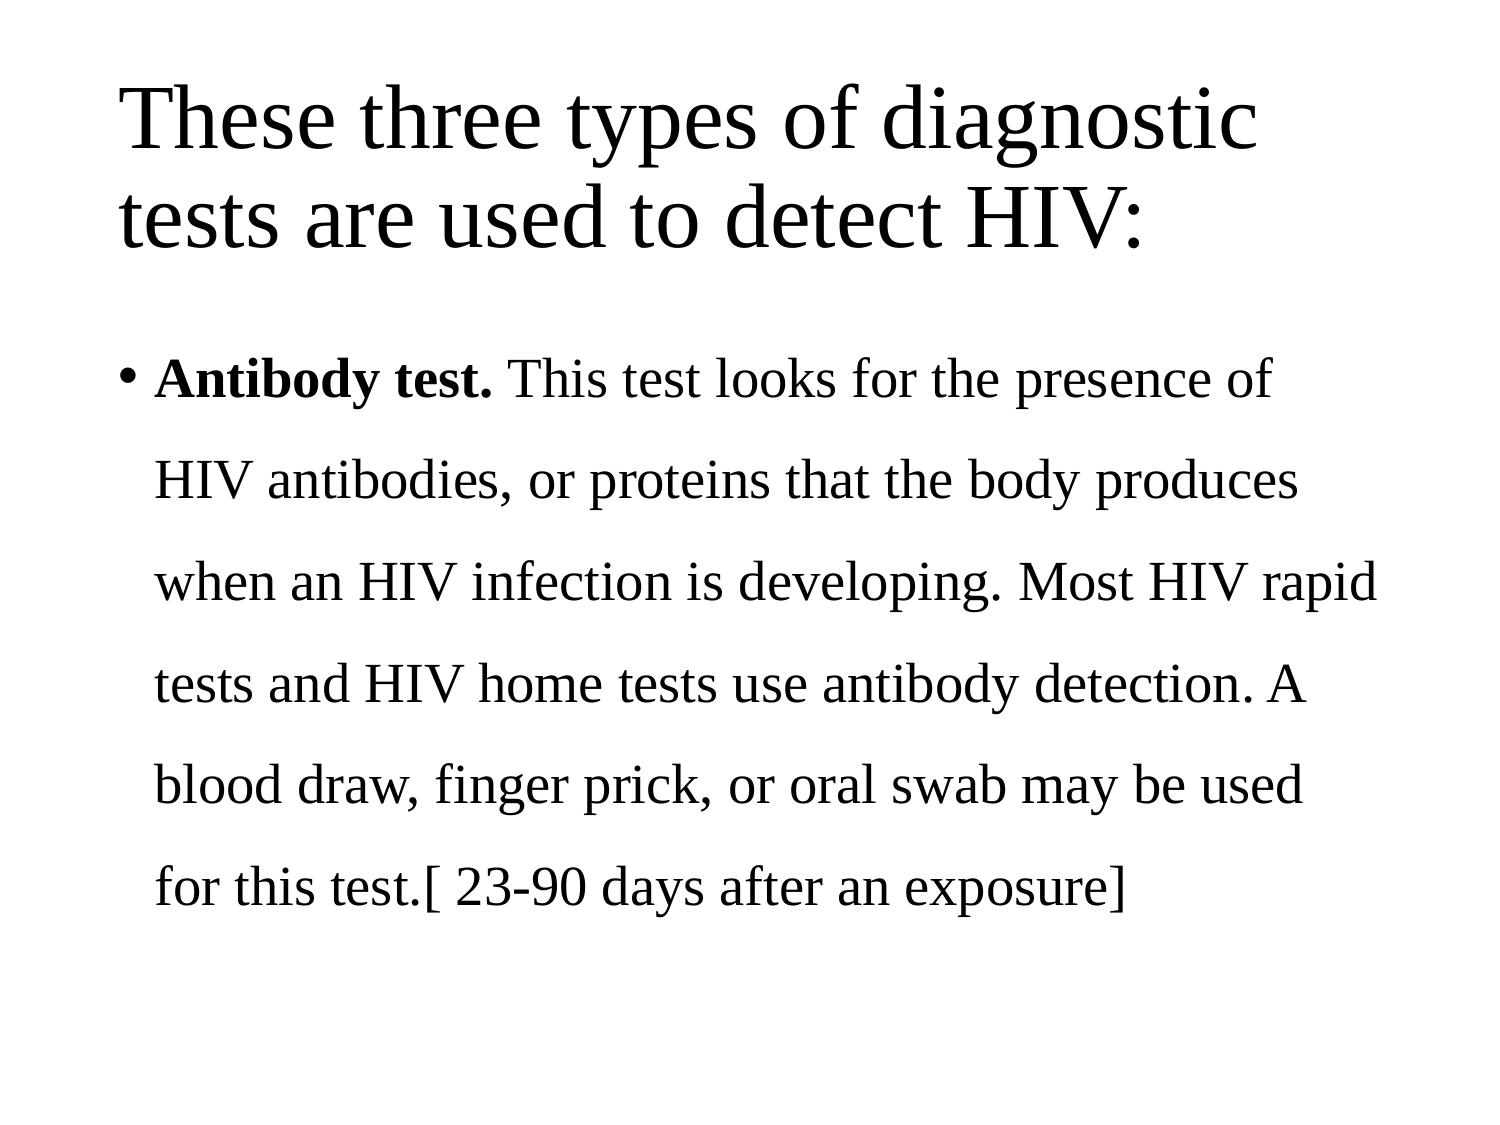

# These three types of diagnostic tests are used to detect HIV:
Antibody test. This test looks for the presence of HIV antibodies, or proteins that the body produces when an HIV infection is developing. Most HIV rapid tests and HIV home tests use antibody detection. A blood draw, finger prick, or oral swab may be used for this test.[ 23-90 days after an exposure]